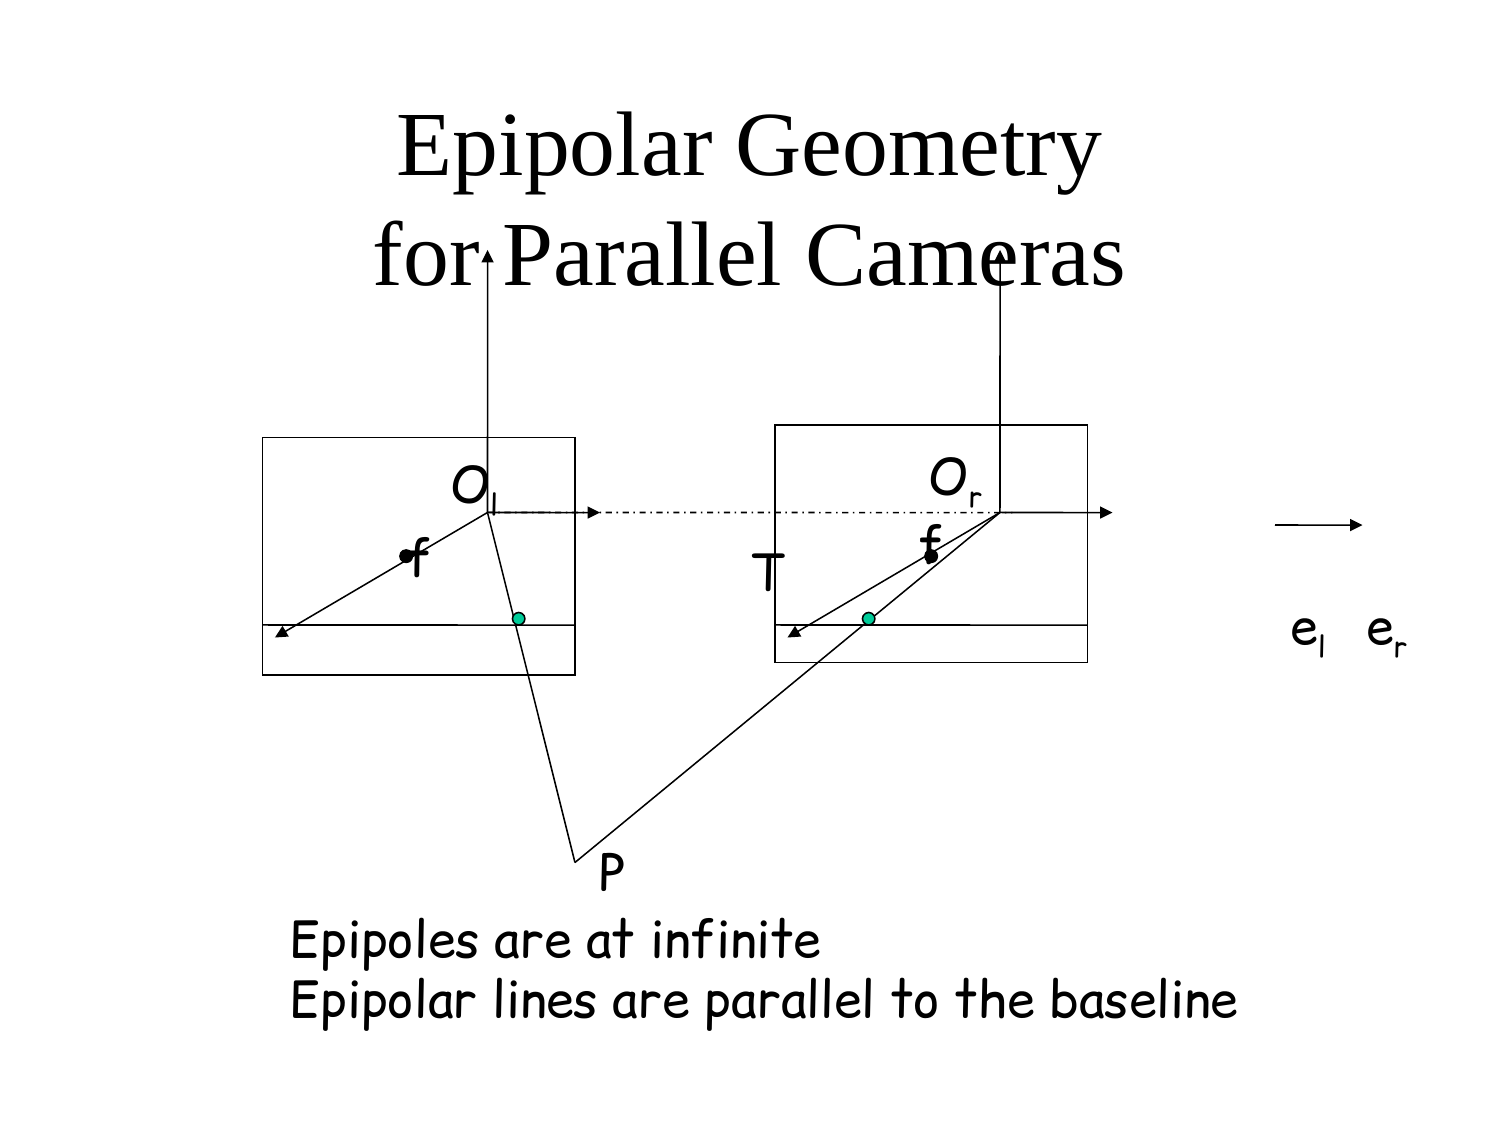

# Epipolar Geometry for Parallel Cameras

T
f
f
Or
Ol

el
er

P
Epipoles are at infinite
Epipolar lines are parallel to the baseline